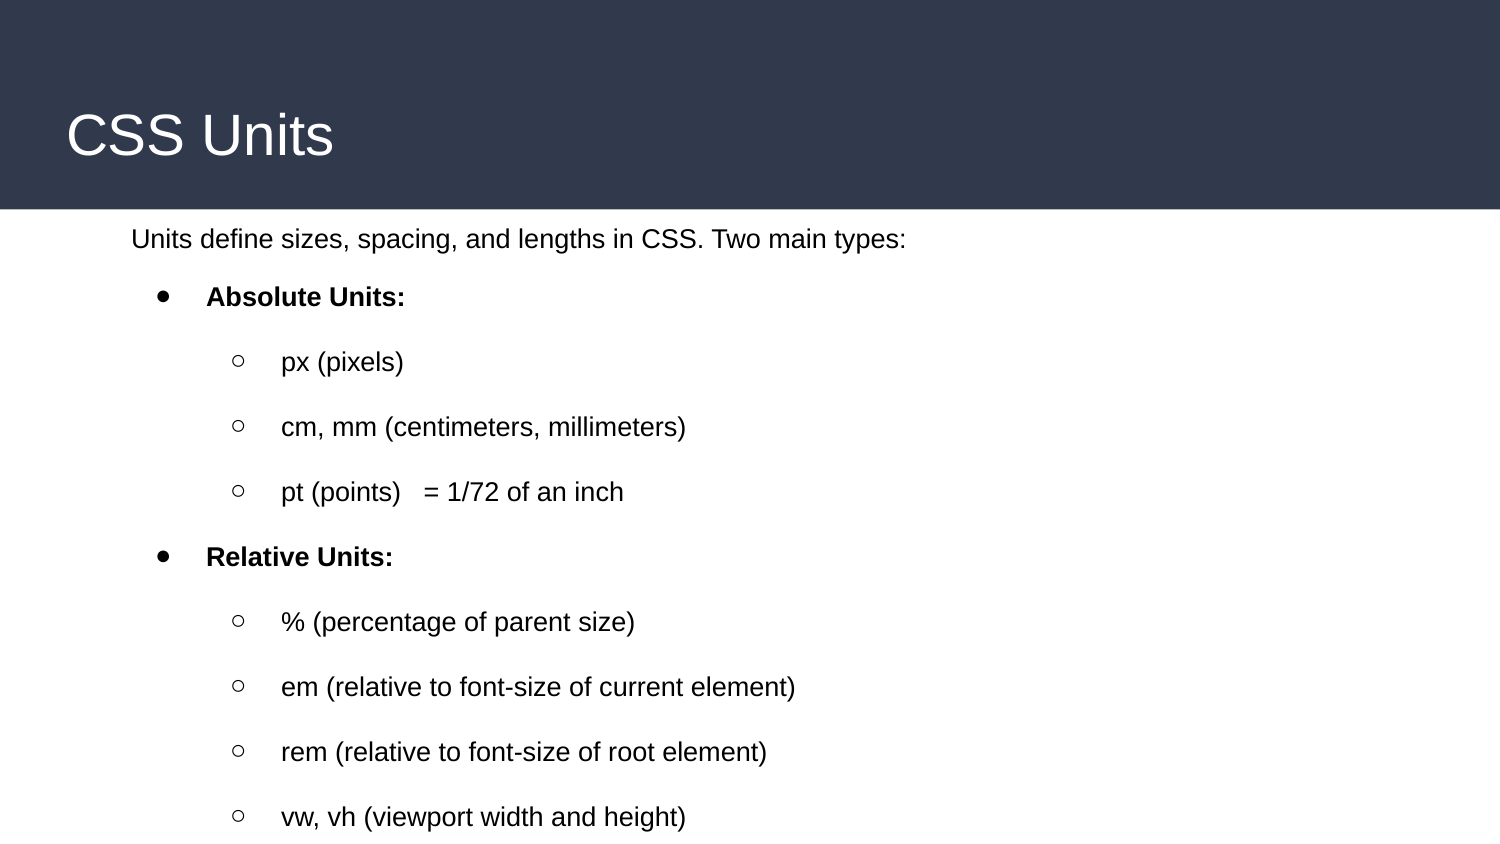

# CSS Units
Units define sizes, spacing, and lengths in CSS. Two main types:
Absolute Units:
px (pixels)
cm, mm (centimeters, millimeters)
pt (points)   = 1/72 of an inch
Relative Units:
% (percentage of parent size)
em (relative to font-size of current element)
rem (relative to font-size of root element)
vw, vh (viewport width and height)